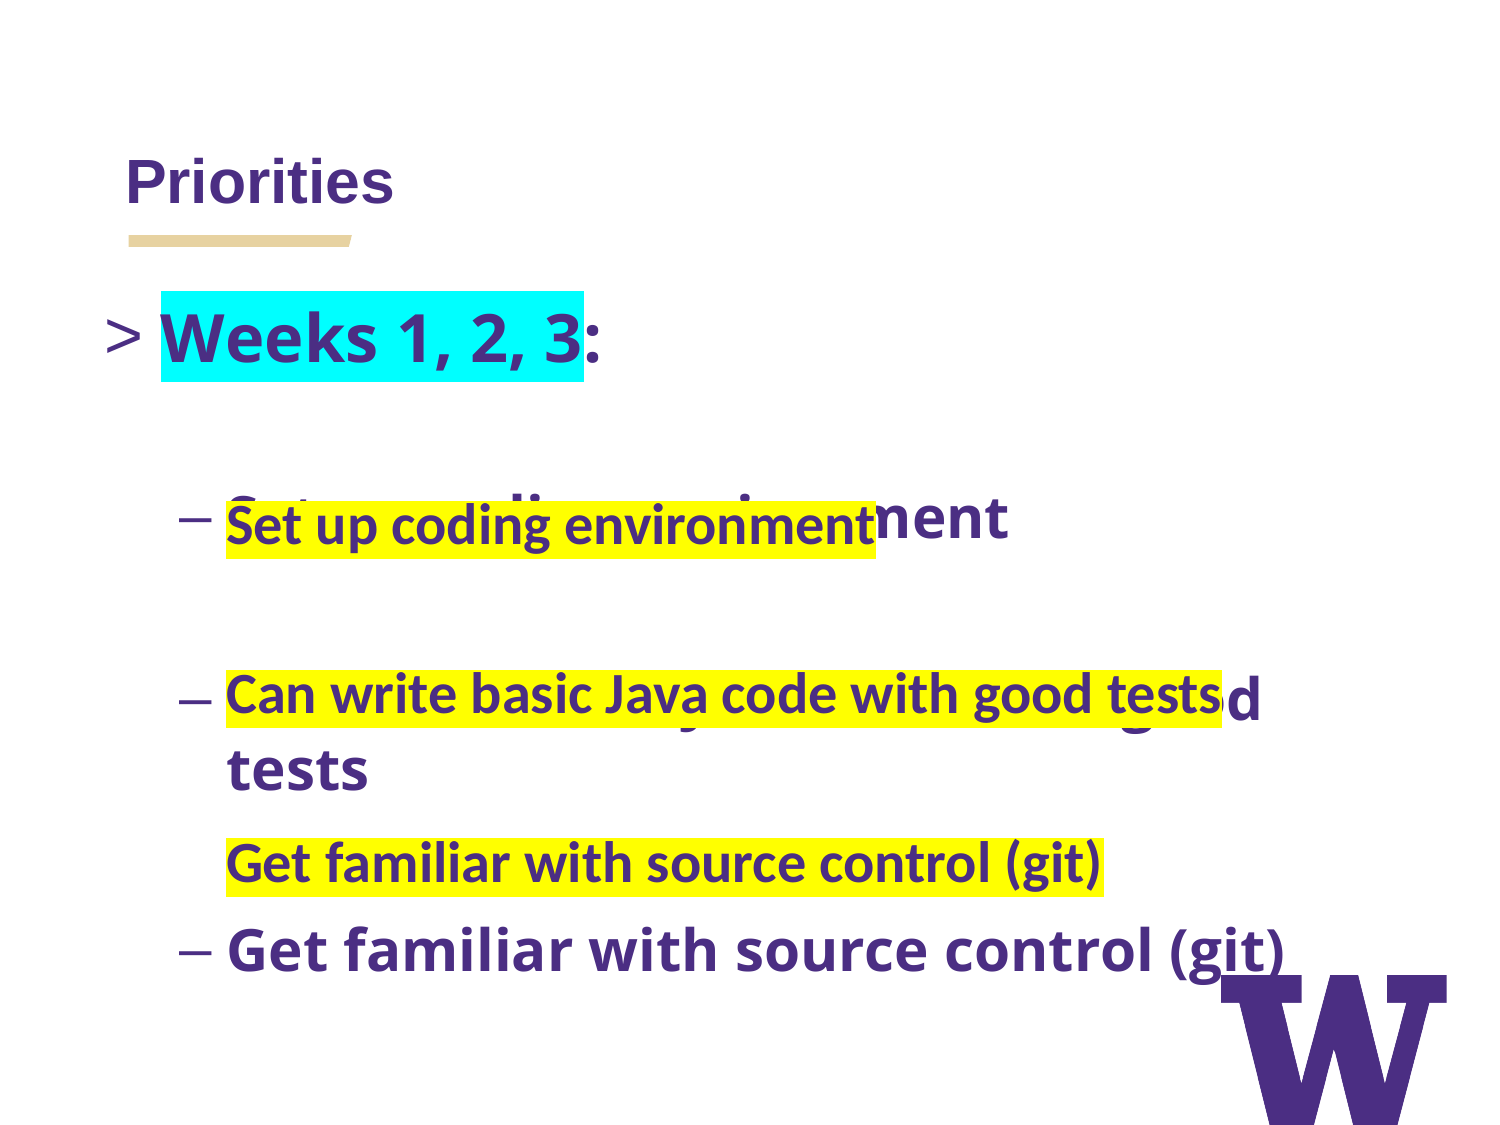

# Priorities
Weeks 1, 2, 3:

Set up coding environment

Can write basic Java code with good tests

Get familiar with source control (git)

Set up coding environment
Can write basic Java code with good tests
Get familiar with source control (git)